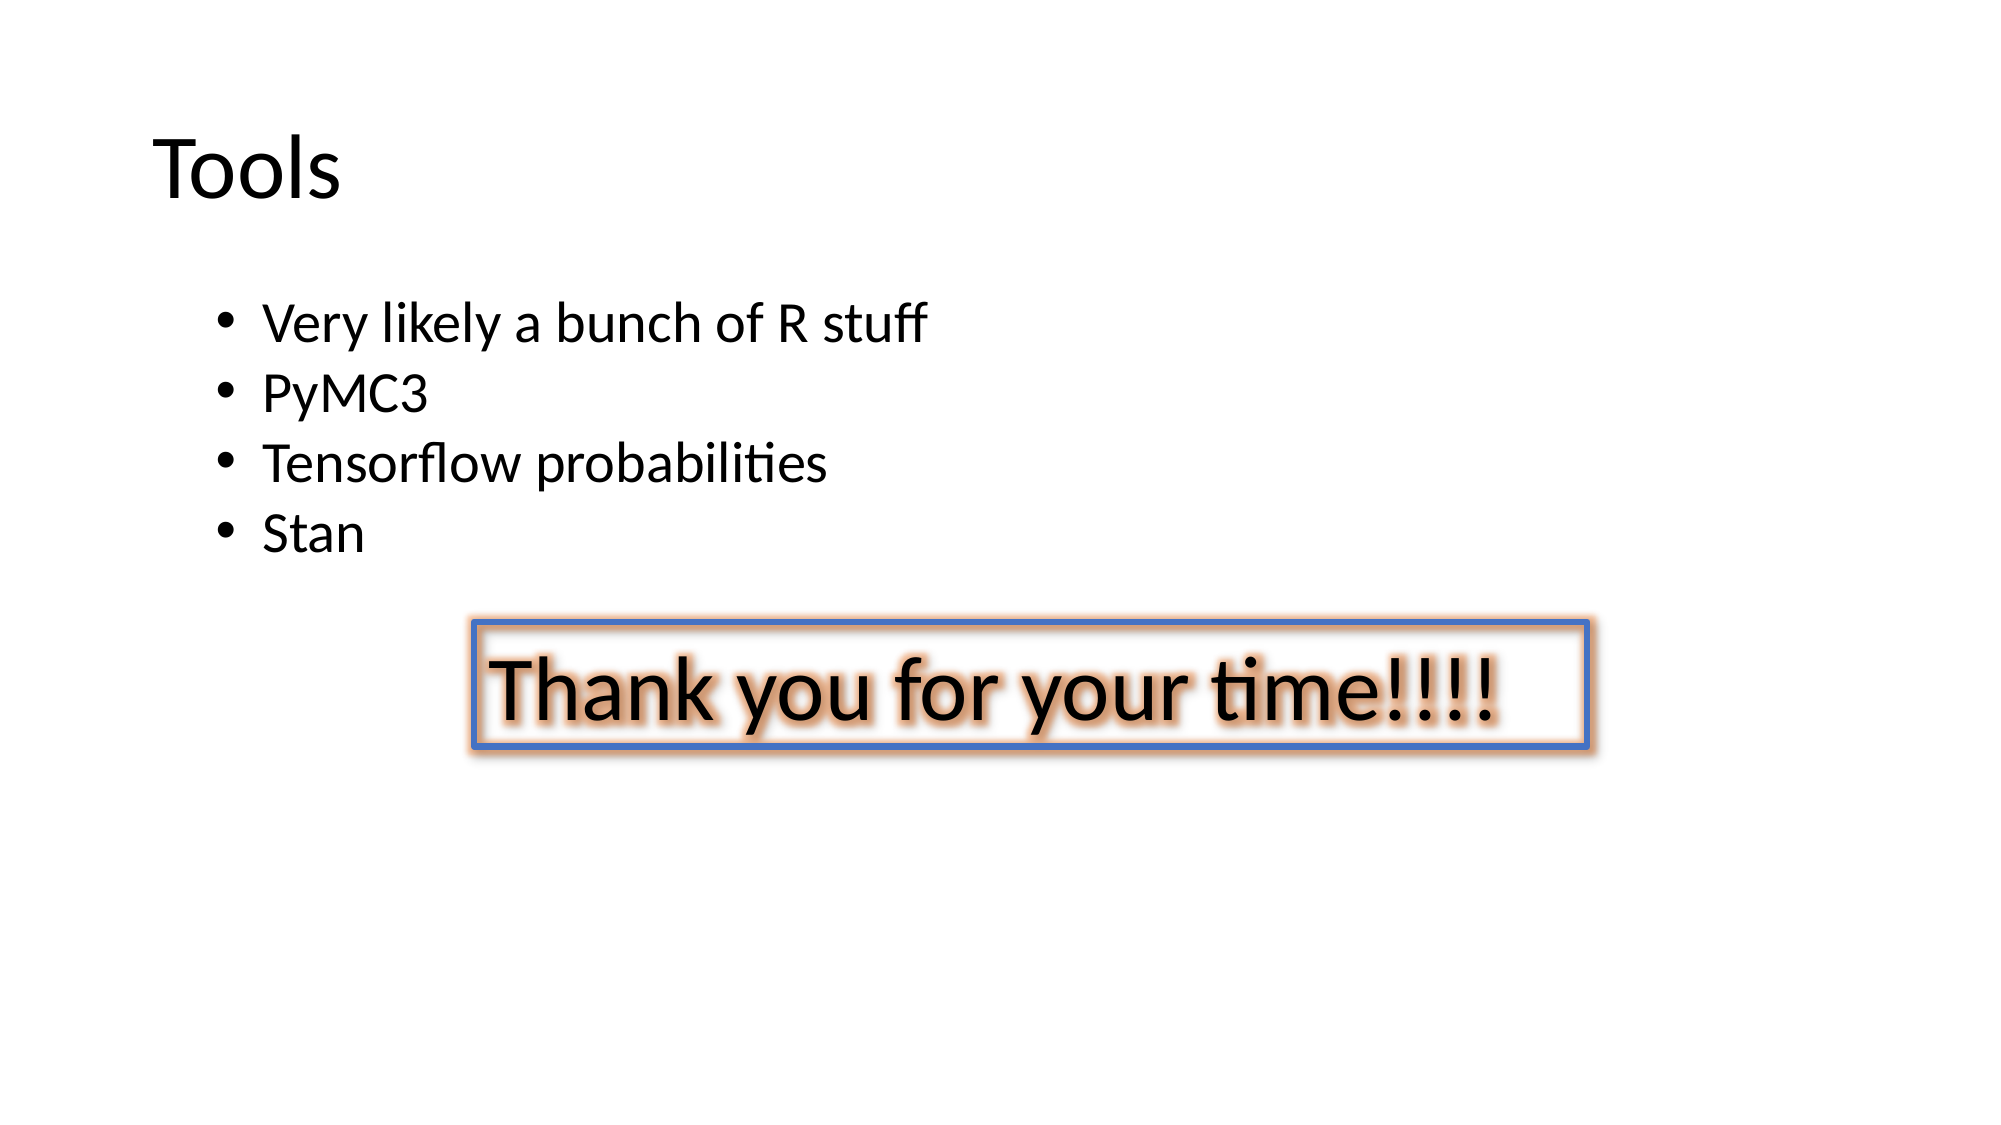

# Tools
Very likely a bunch of R stuff
PyMC3
Tensorflow probabilities
Stan
Thank you for your time!!!!